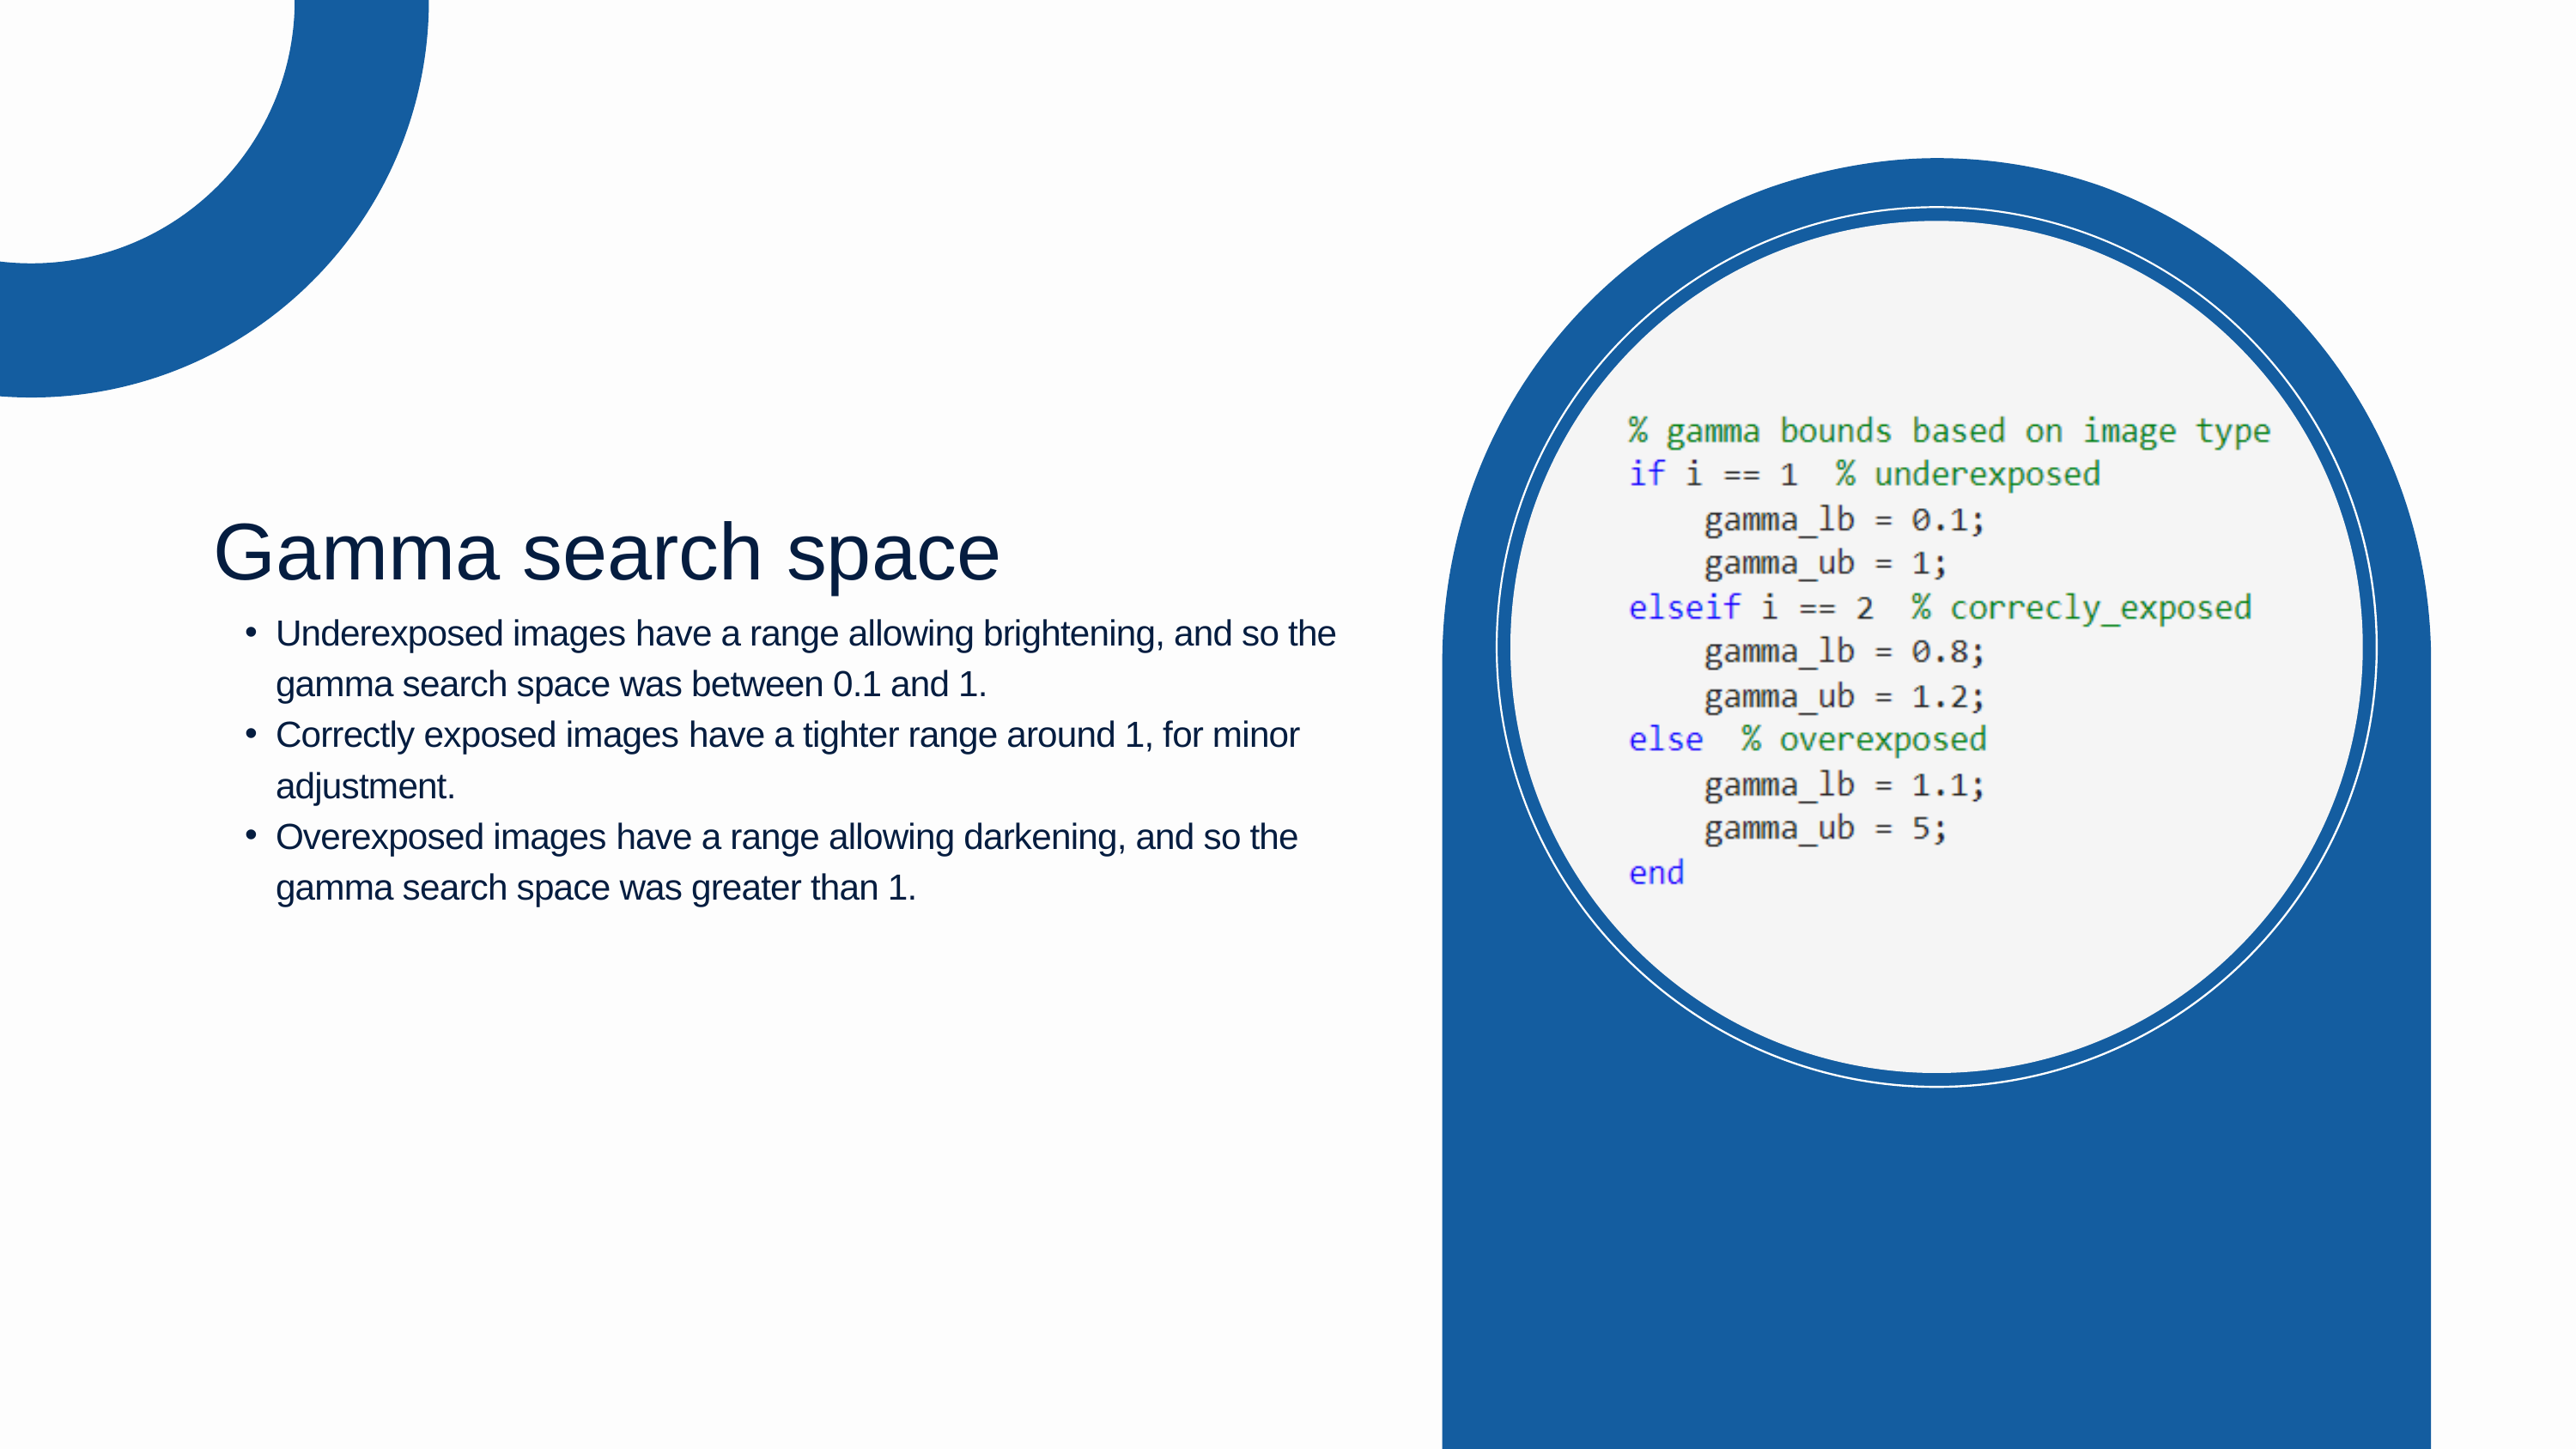

Gamma search space
Underexposed images have a range allowing brightening, and so the gamma search space was between 0.1 and 1.
Correctly exposed images have a tighter range around 1, for minor adjustment.
Overexposed images have a range allowing darkening, and so the gamma search space was greater than 1.